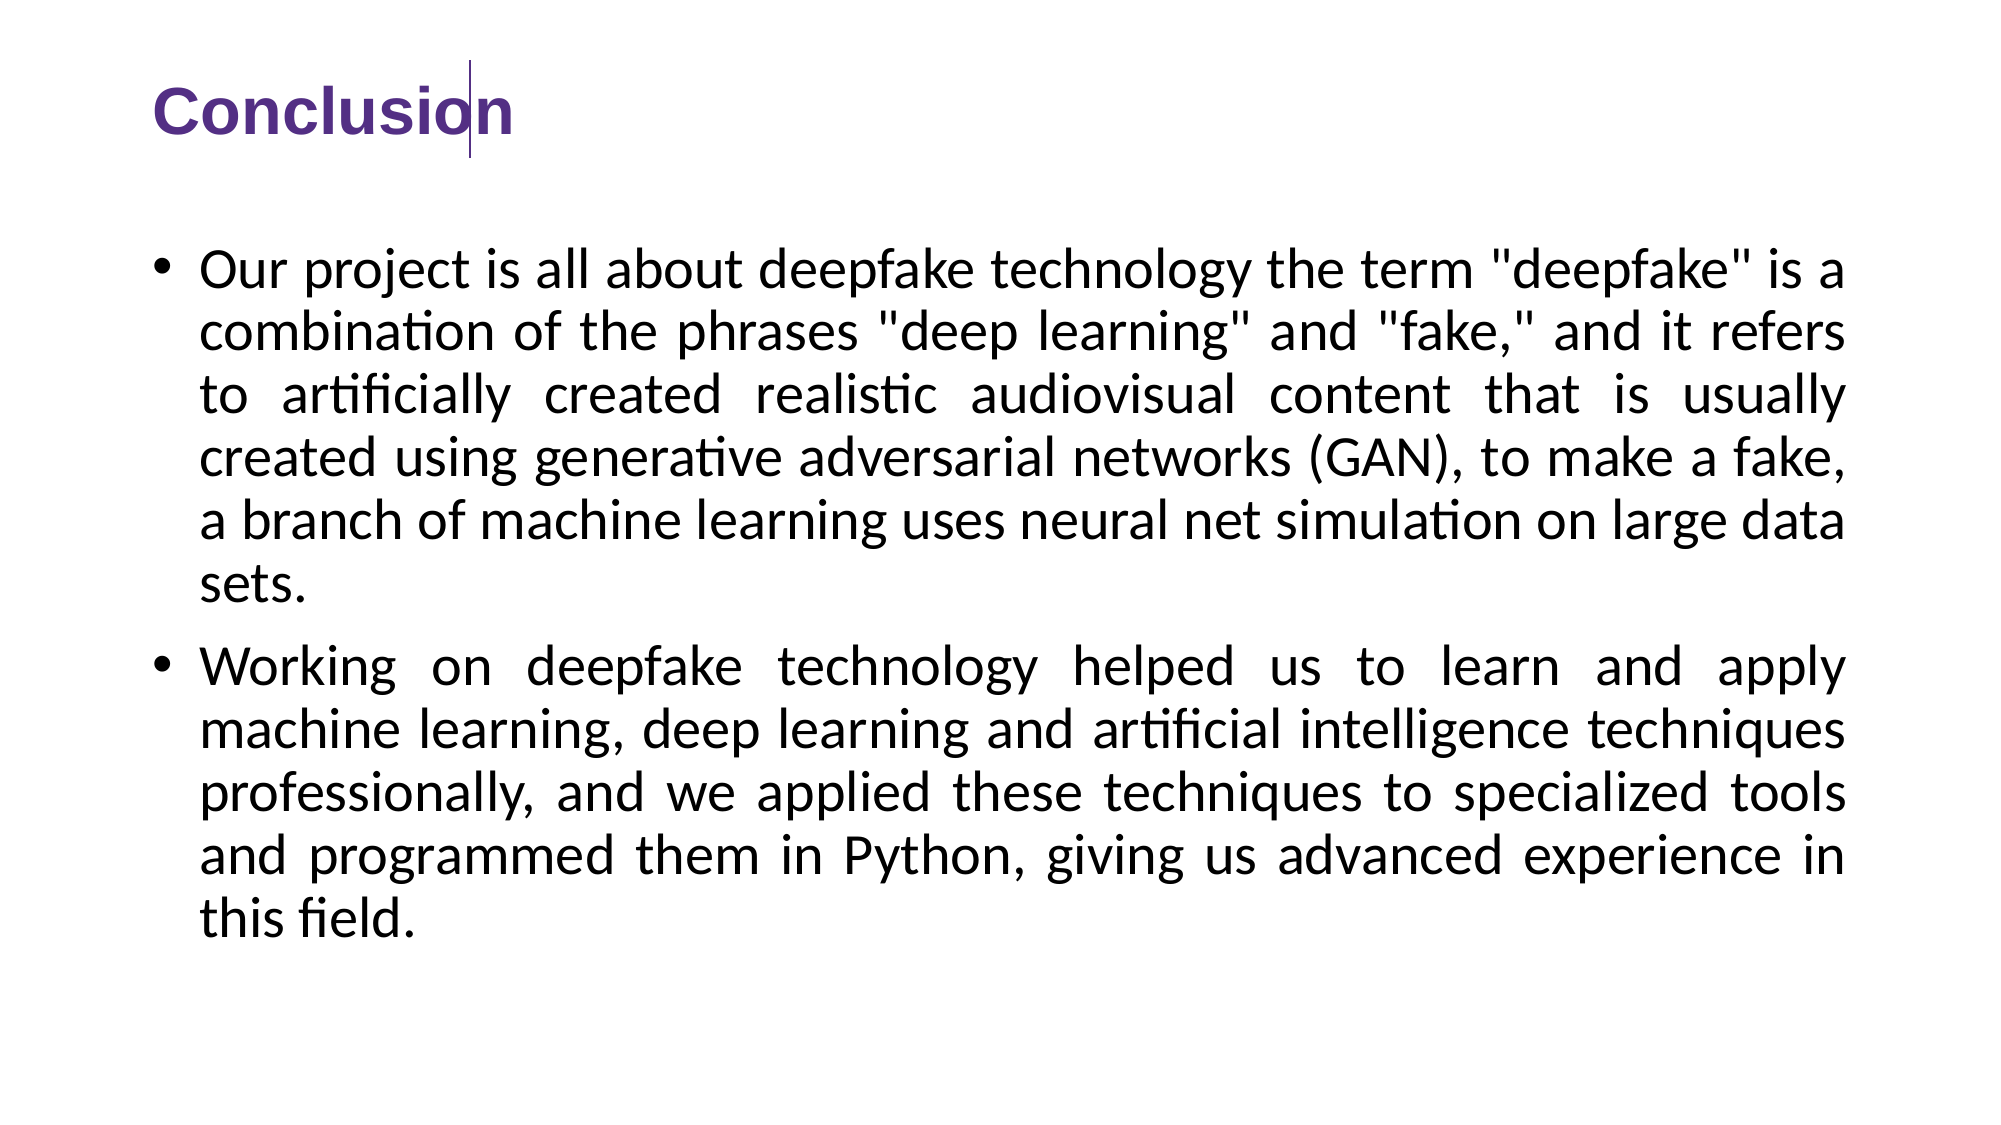

# Conclusion

Our project is all about deepfake technology the term "deepfake" is a combination of the phrases "deep learning" and "fake," and it refers to artificially created realistic audiovisual content that is usually created using generative adversarial networks (GAN), to make a fake, a branch of machine learning uses neural net simulation on large data sets.
Working on deepfake technology helped us to learn and apply machine learning, deep learning and artificial intelligence techniques professionally, and we applied these techniques to specialized tools and programmed them in Python, giving us advanced experience in this field.